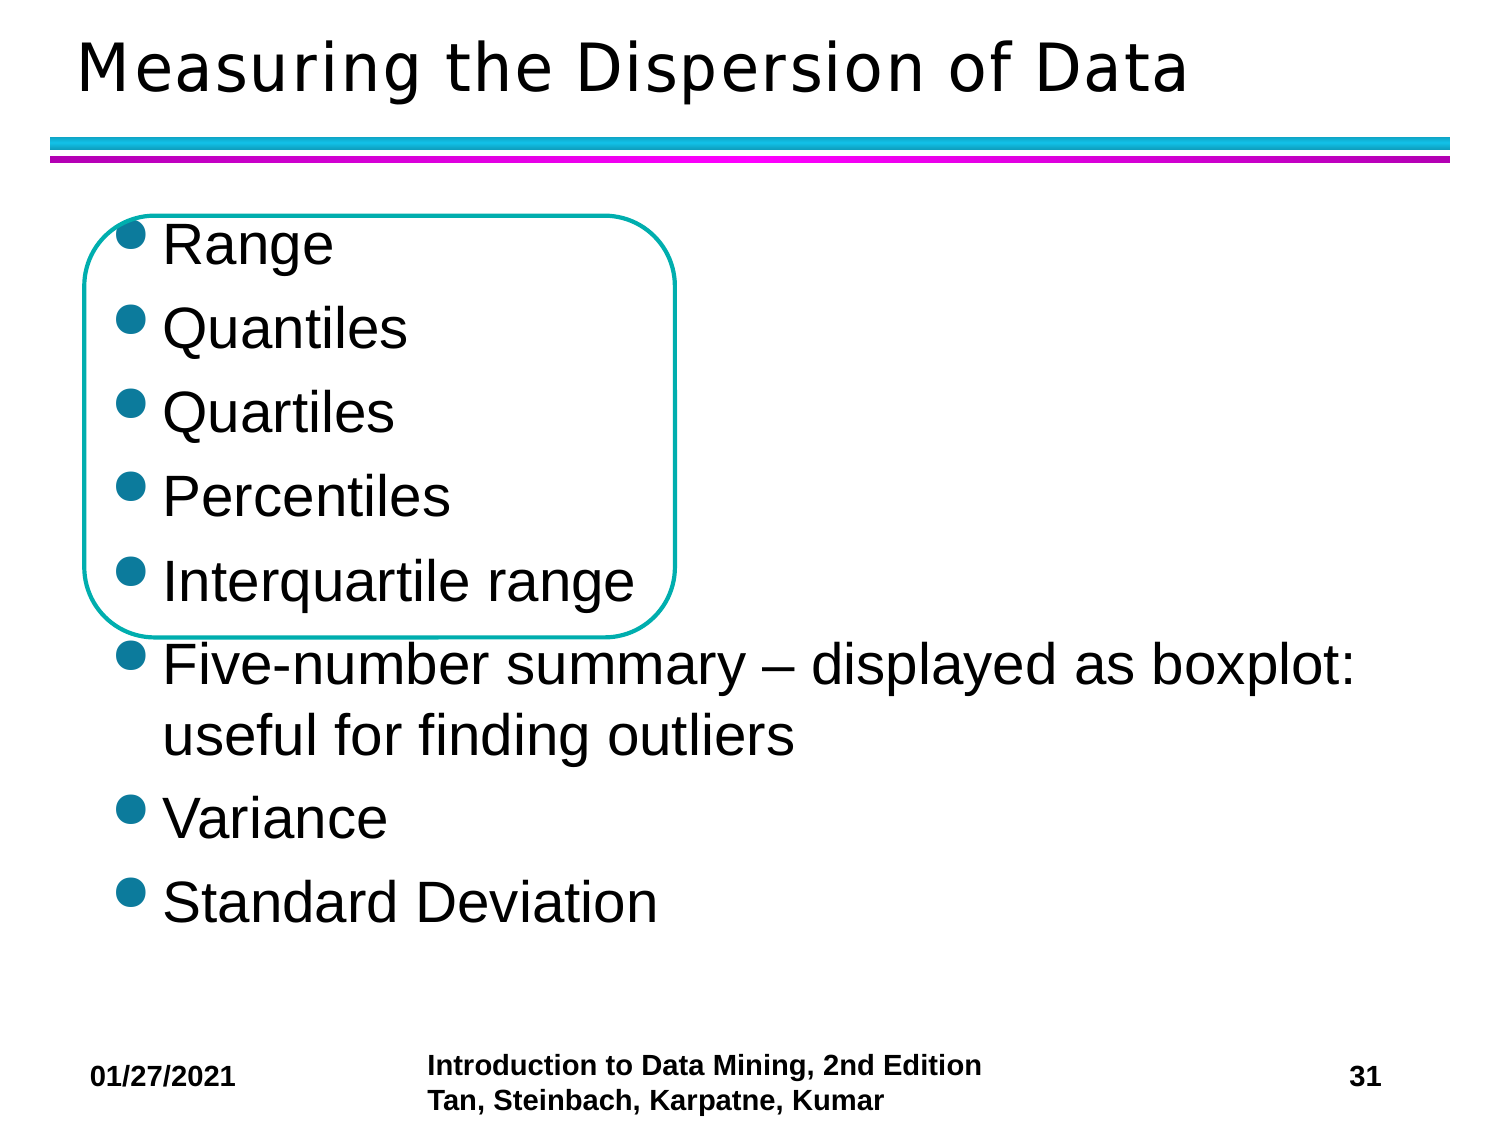

# Measuring the Dispersion of Data
Range
Quantiles
Quartiles
Percentiles
Interquartile range
Five-number summary – displayed as boxplot: useful for finding outliers
Variance
Standard Deviation

31